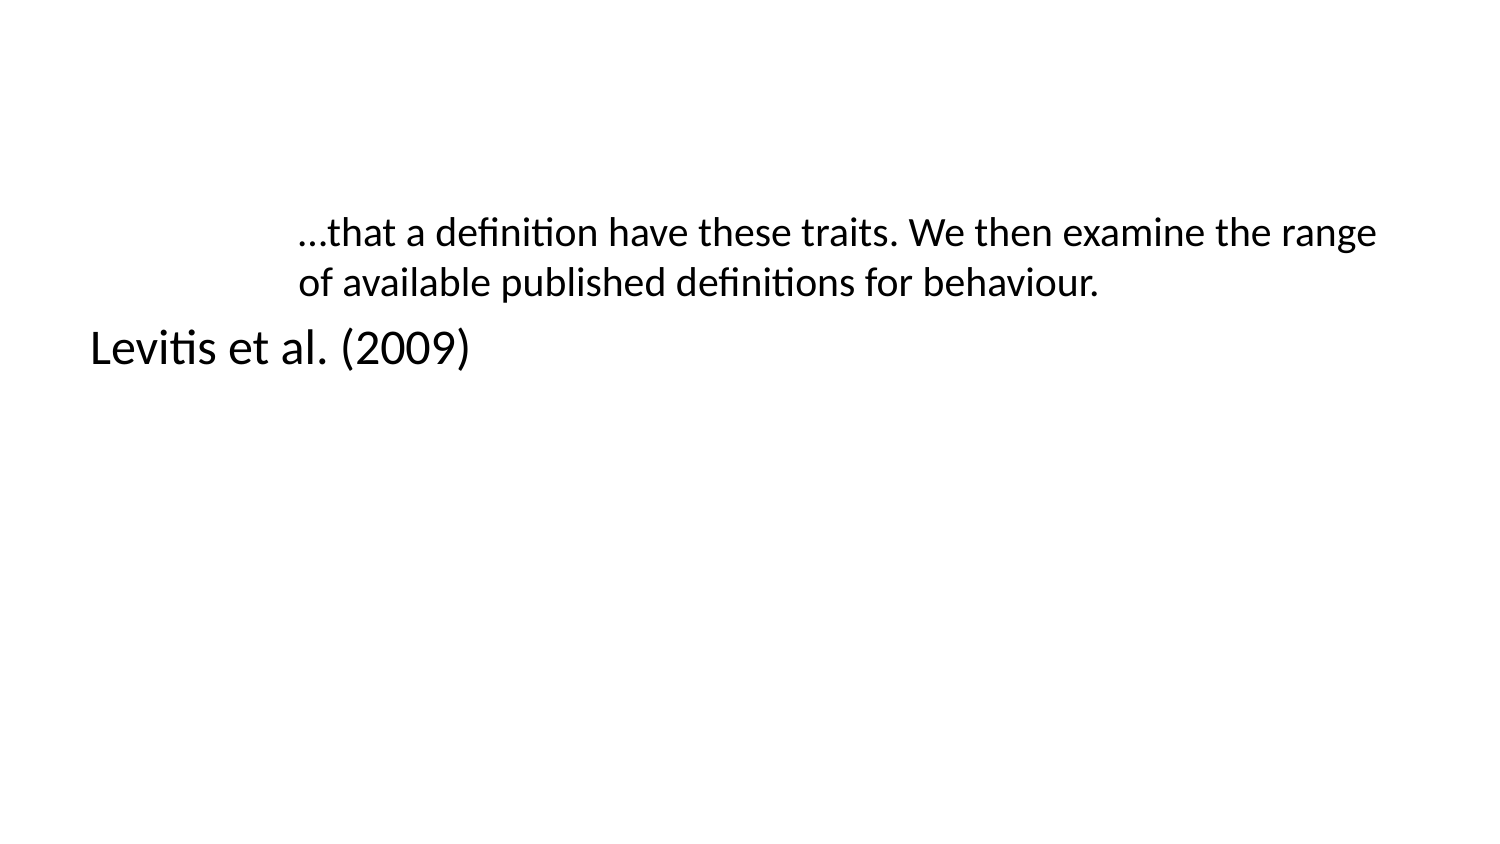

…that a definition have these traits. We then examine the range of available published definitions for behaviour.
Levitis et al. (2009)